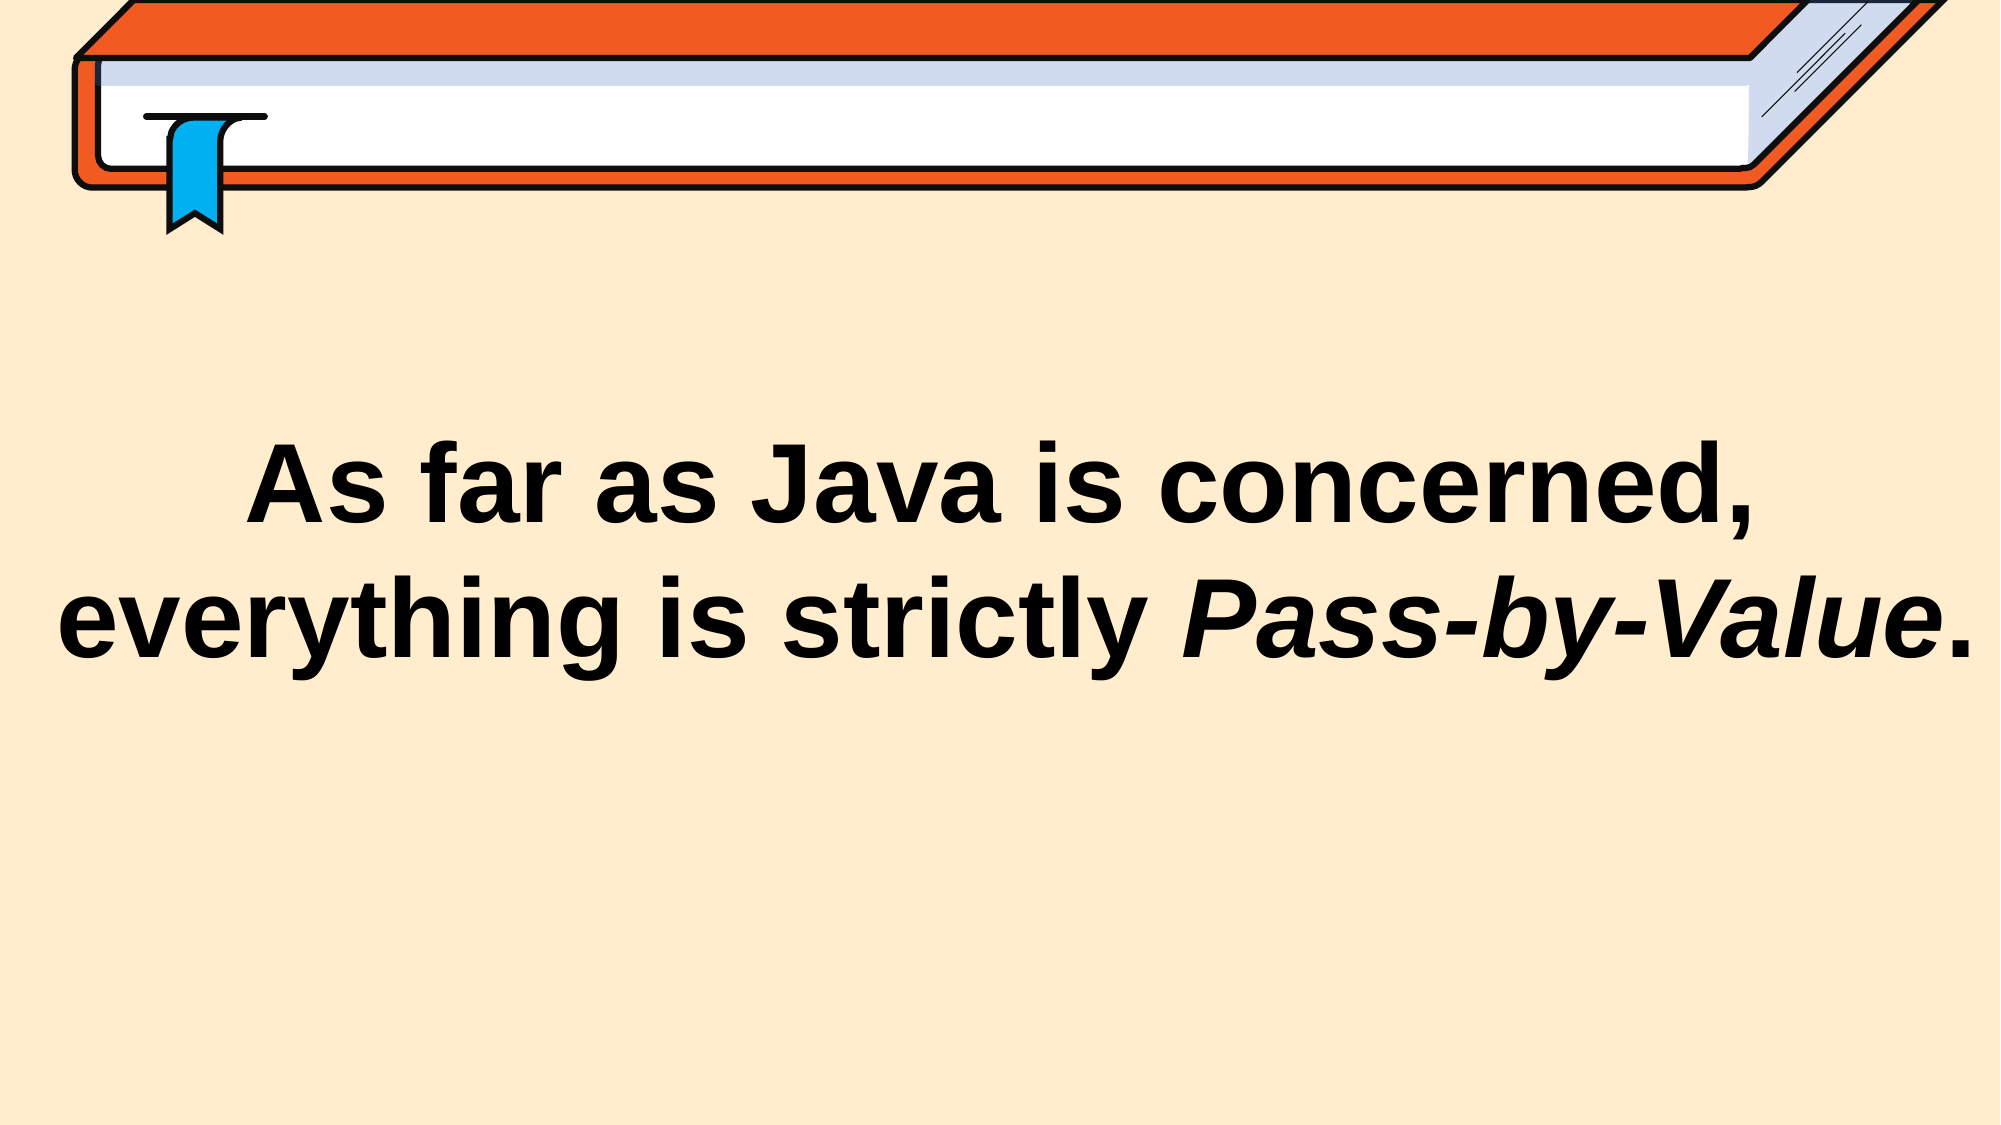

As far as Java is concerned,
everything is strictly Pass-by-Value.